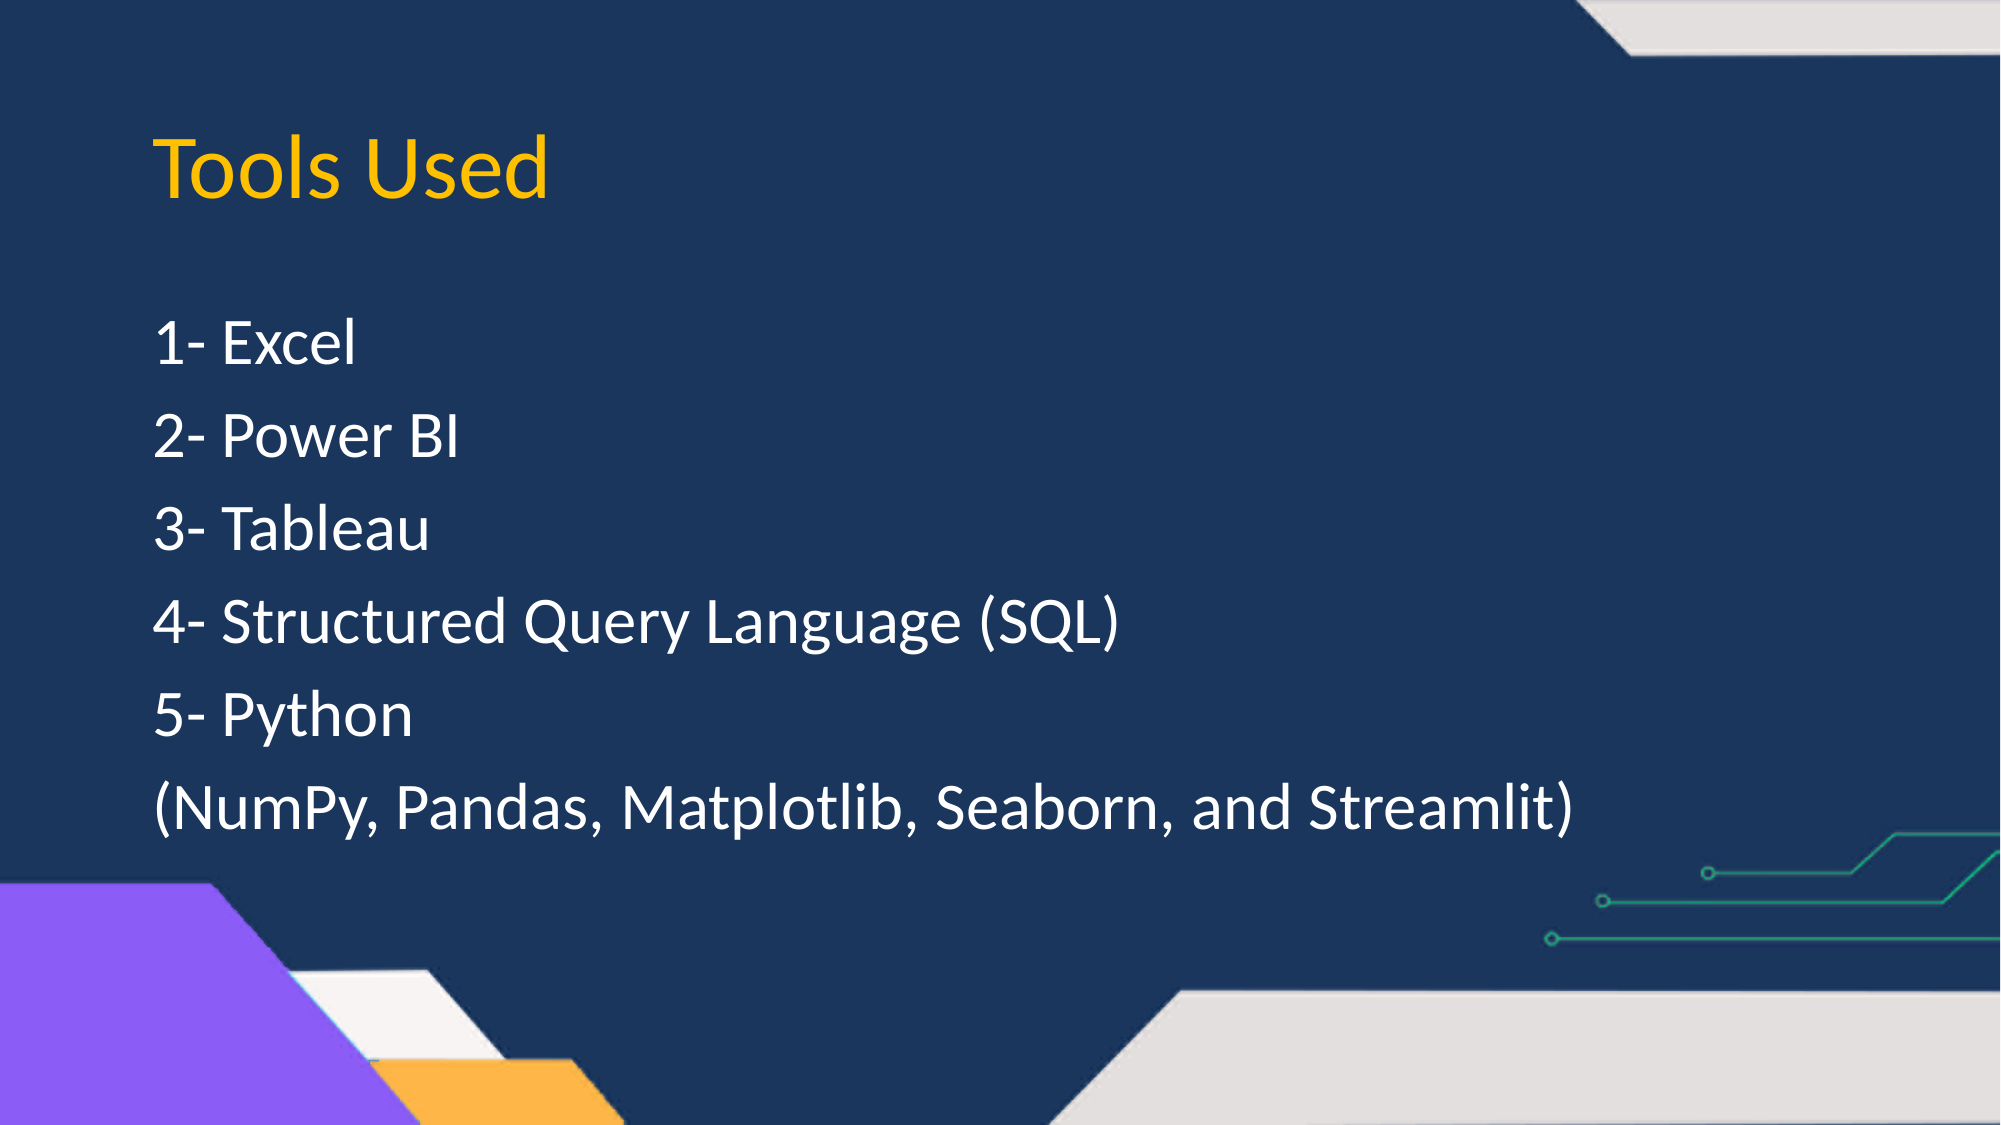

# Tools Used
1- Excel
2- Power BI
3- Tableau
4- Structured Query Language (SQL)
5- Python
(NumPy, Pandas, Matplotlib, Seaborn, and Streamlit)